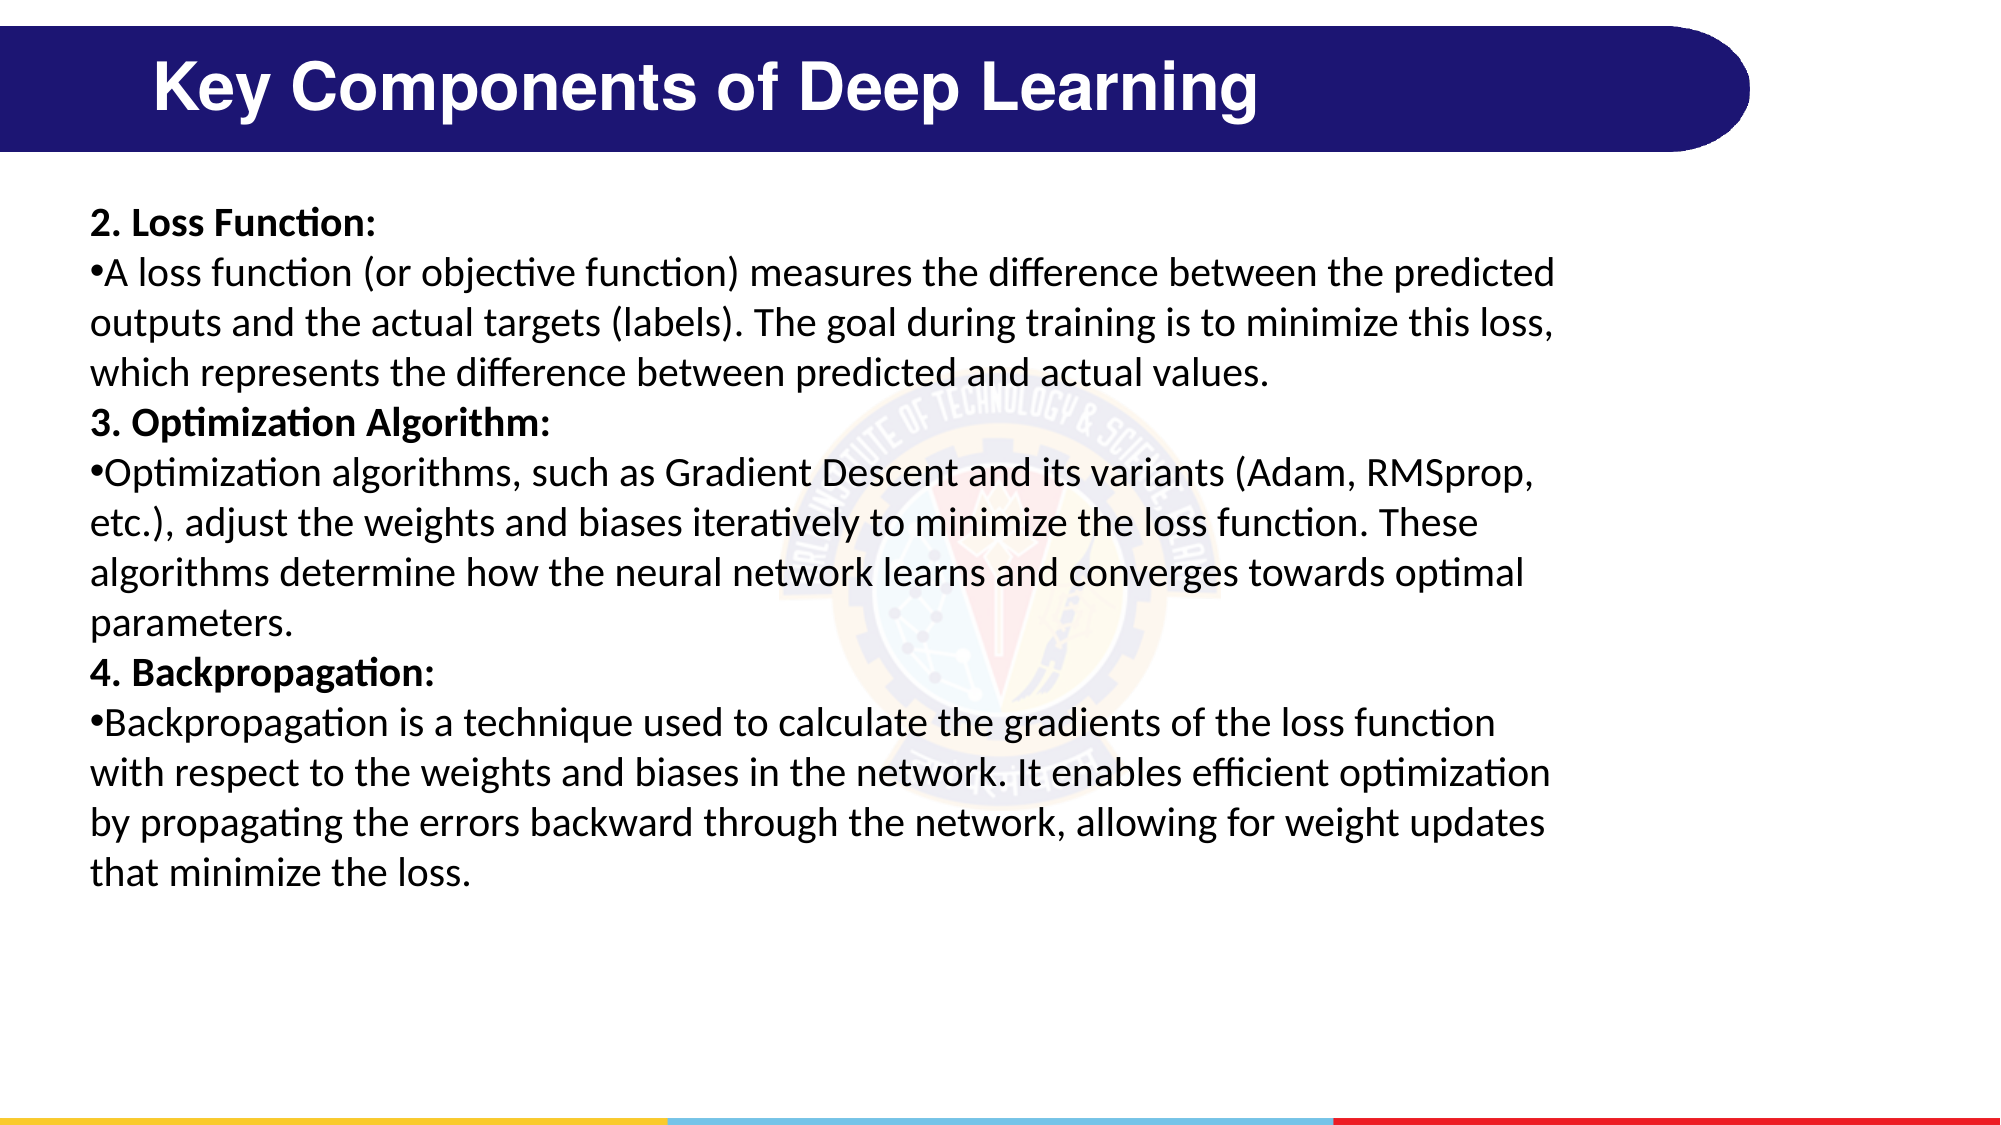

# Key Components of Deep Learning
2. Loss Function:
A loss function (or objective function) measures the difference between the predicted outputs and the actual targets (labels). The goal during training is to minimize this loss, which represents the difference between predicted and actual values.
3. Optimization Algorithm:
Optimization algorithms, such as Gradient Descent and its variants (Adam, RMSprop, etc.), adjust the weights and biases iteratively to minimize the loss function. These algorithms determine how the neural network learns and converges towards optimal parameters.
4. Backpropagation:
Backpropagation is a technique used to calculate the gradients of the loss function with respect to the weights and biases in the network. It enables efficient optimization by propagating the errors backward through the network, allowing for weight updates that minimize the loss.